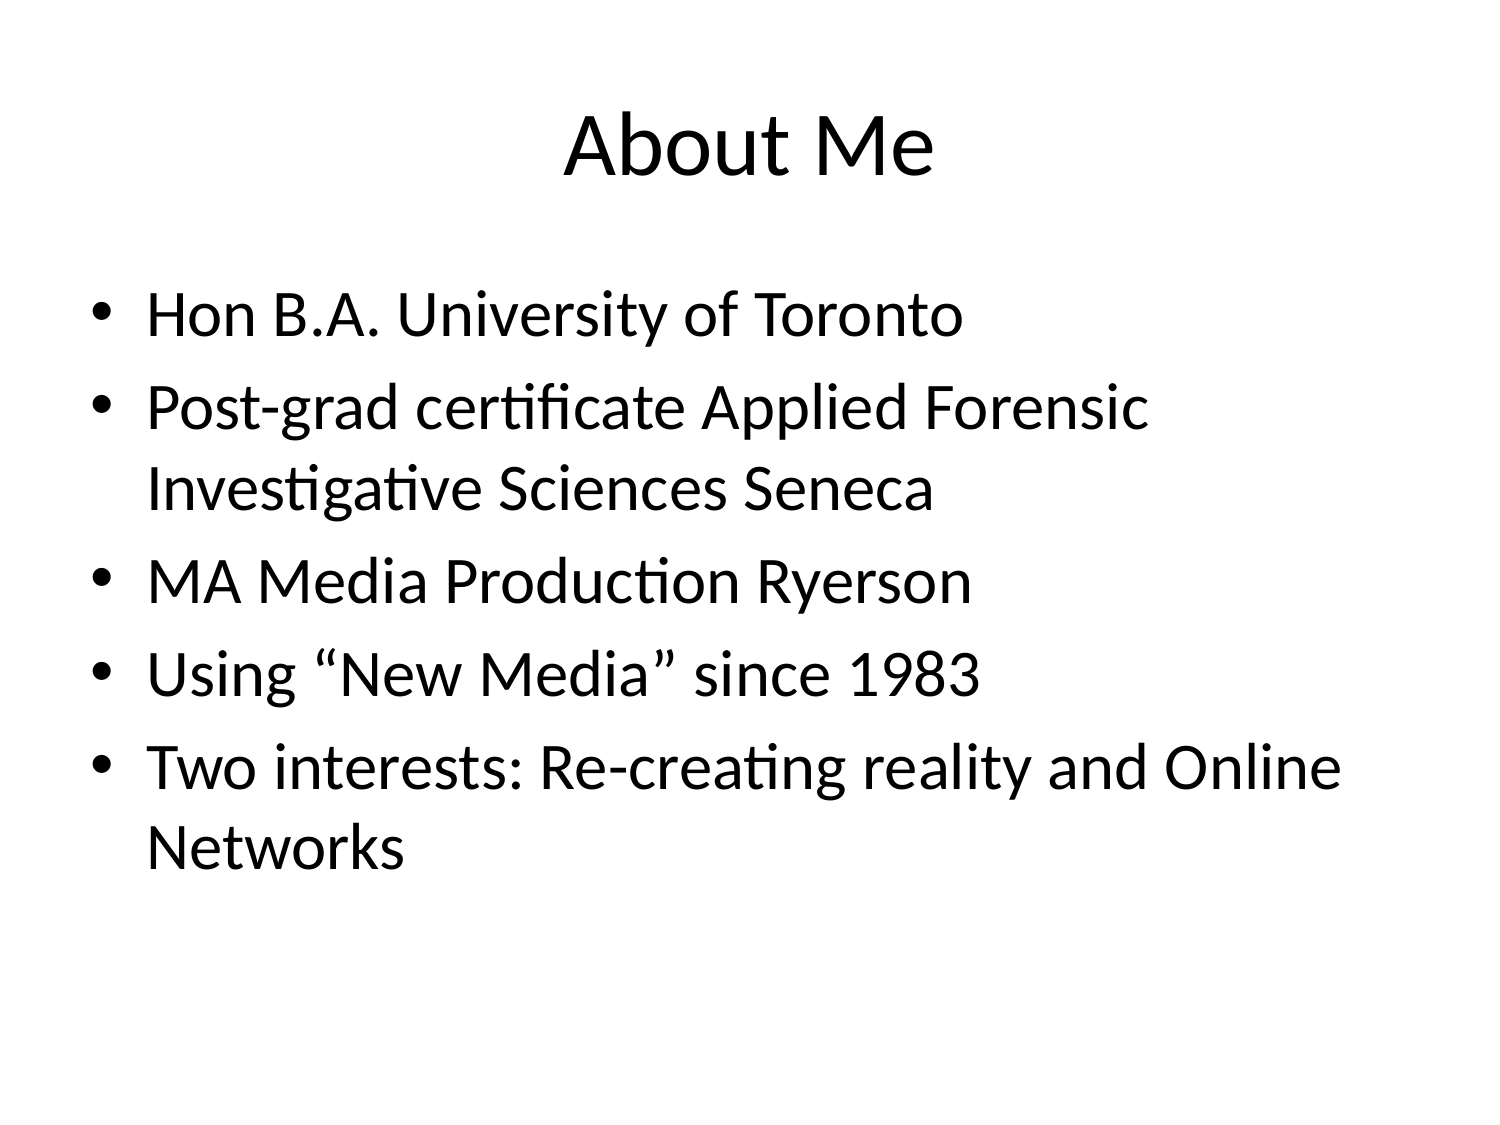

# About Me
Hon B.A. University of Toronto
Post-grad certificate Applied Forensic Investigative Sciences Seneca
MA Media Production Ryerson
Using “New Media” since 1983
Two interests: Re-creating reality and Online Networks